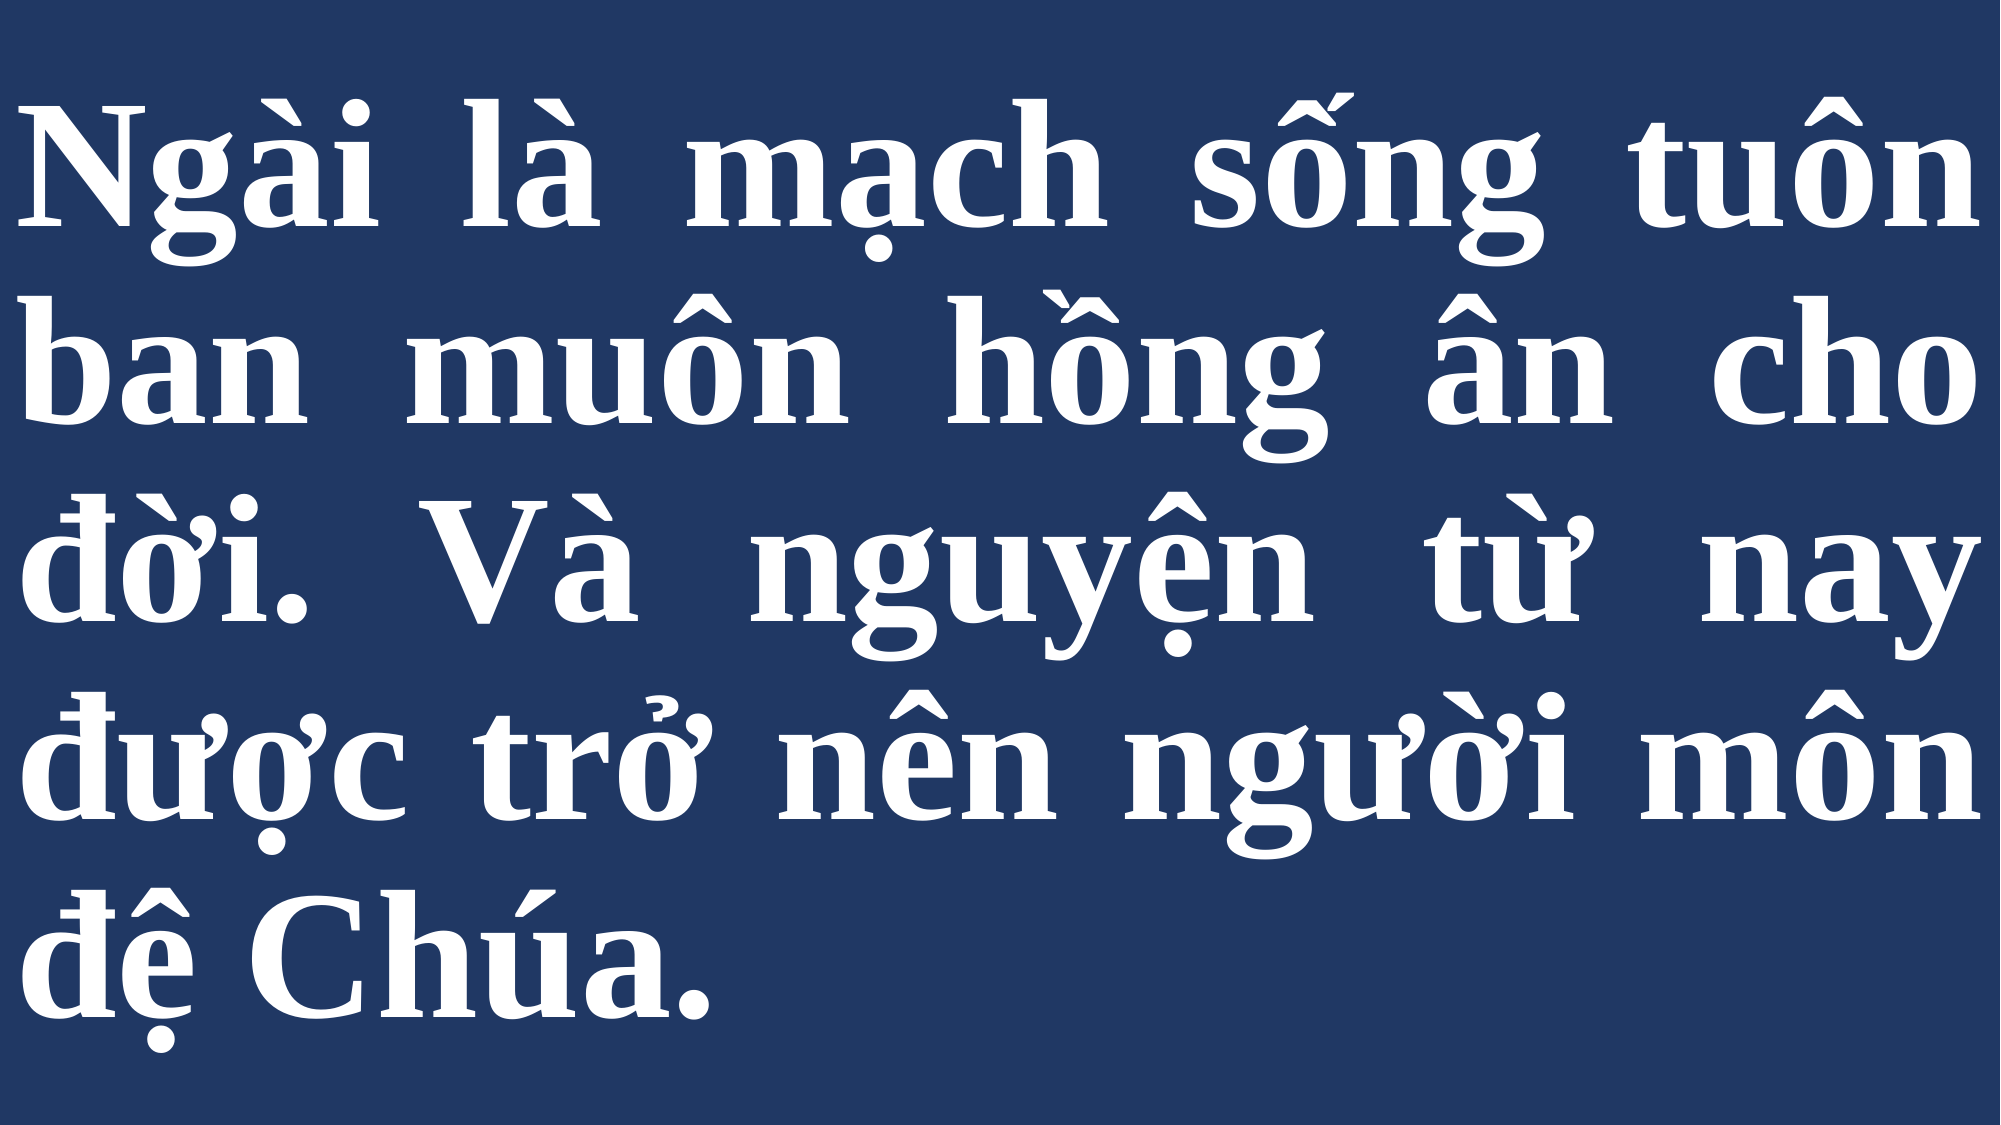

# Ngài là mạch sống tuôn ban muôn hồng ân cho đời. Và nguyện từ nay được trở nên người môn đệ Chúa.